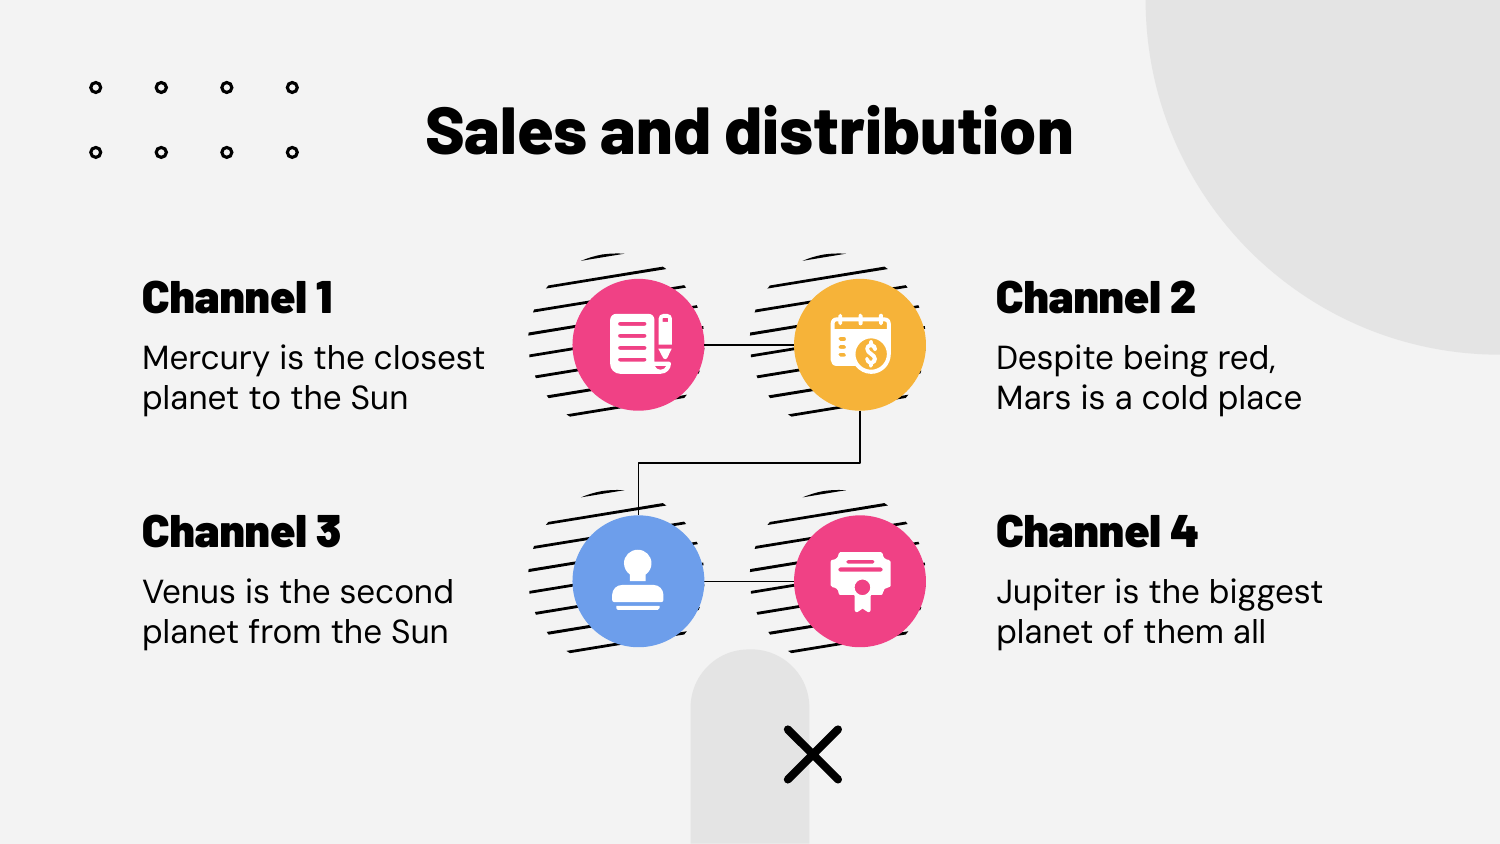

# Sales and distribution

Channel 1
Channel 2

Mercury is the closest planet to the Sun
Despite being red, Mars is a cold place

Channel 3
Channel 4

Venus is the second planet from the Sun
Jupiter is the biggest planet of them all